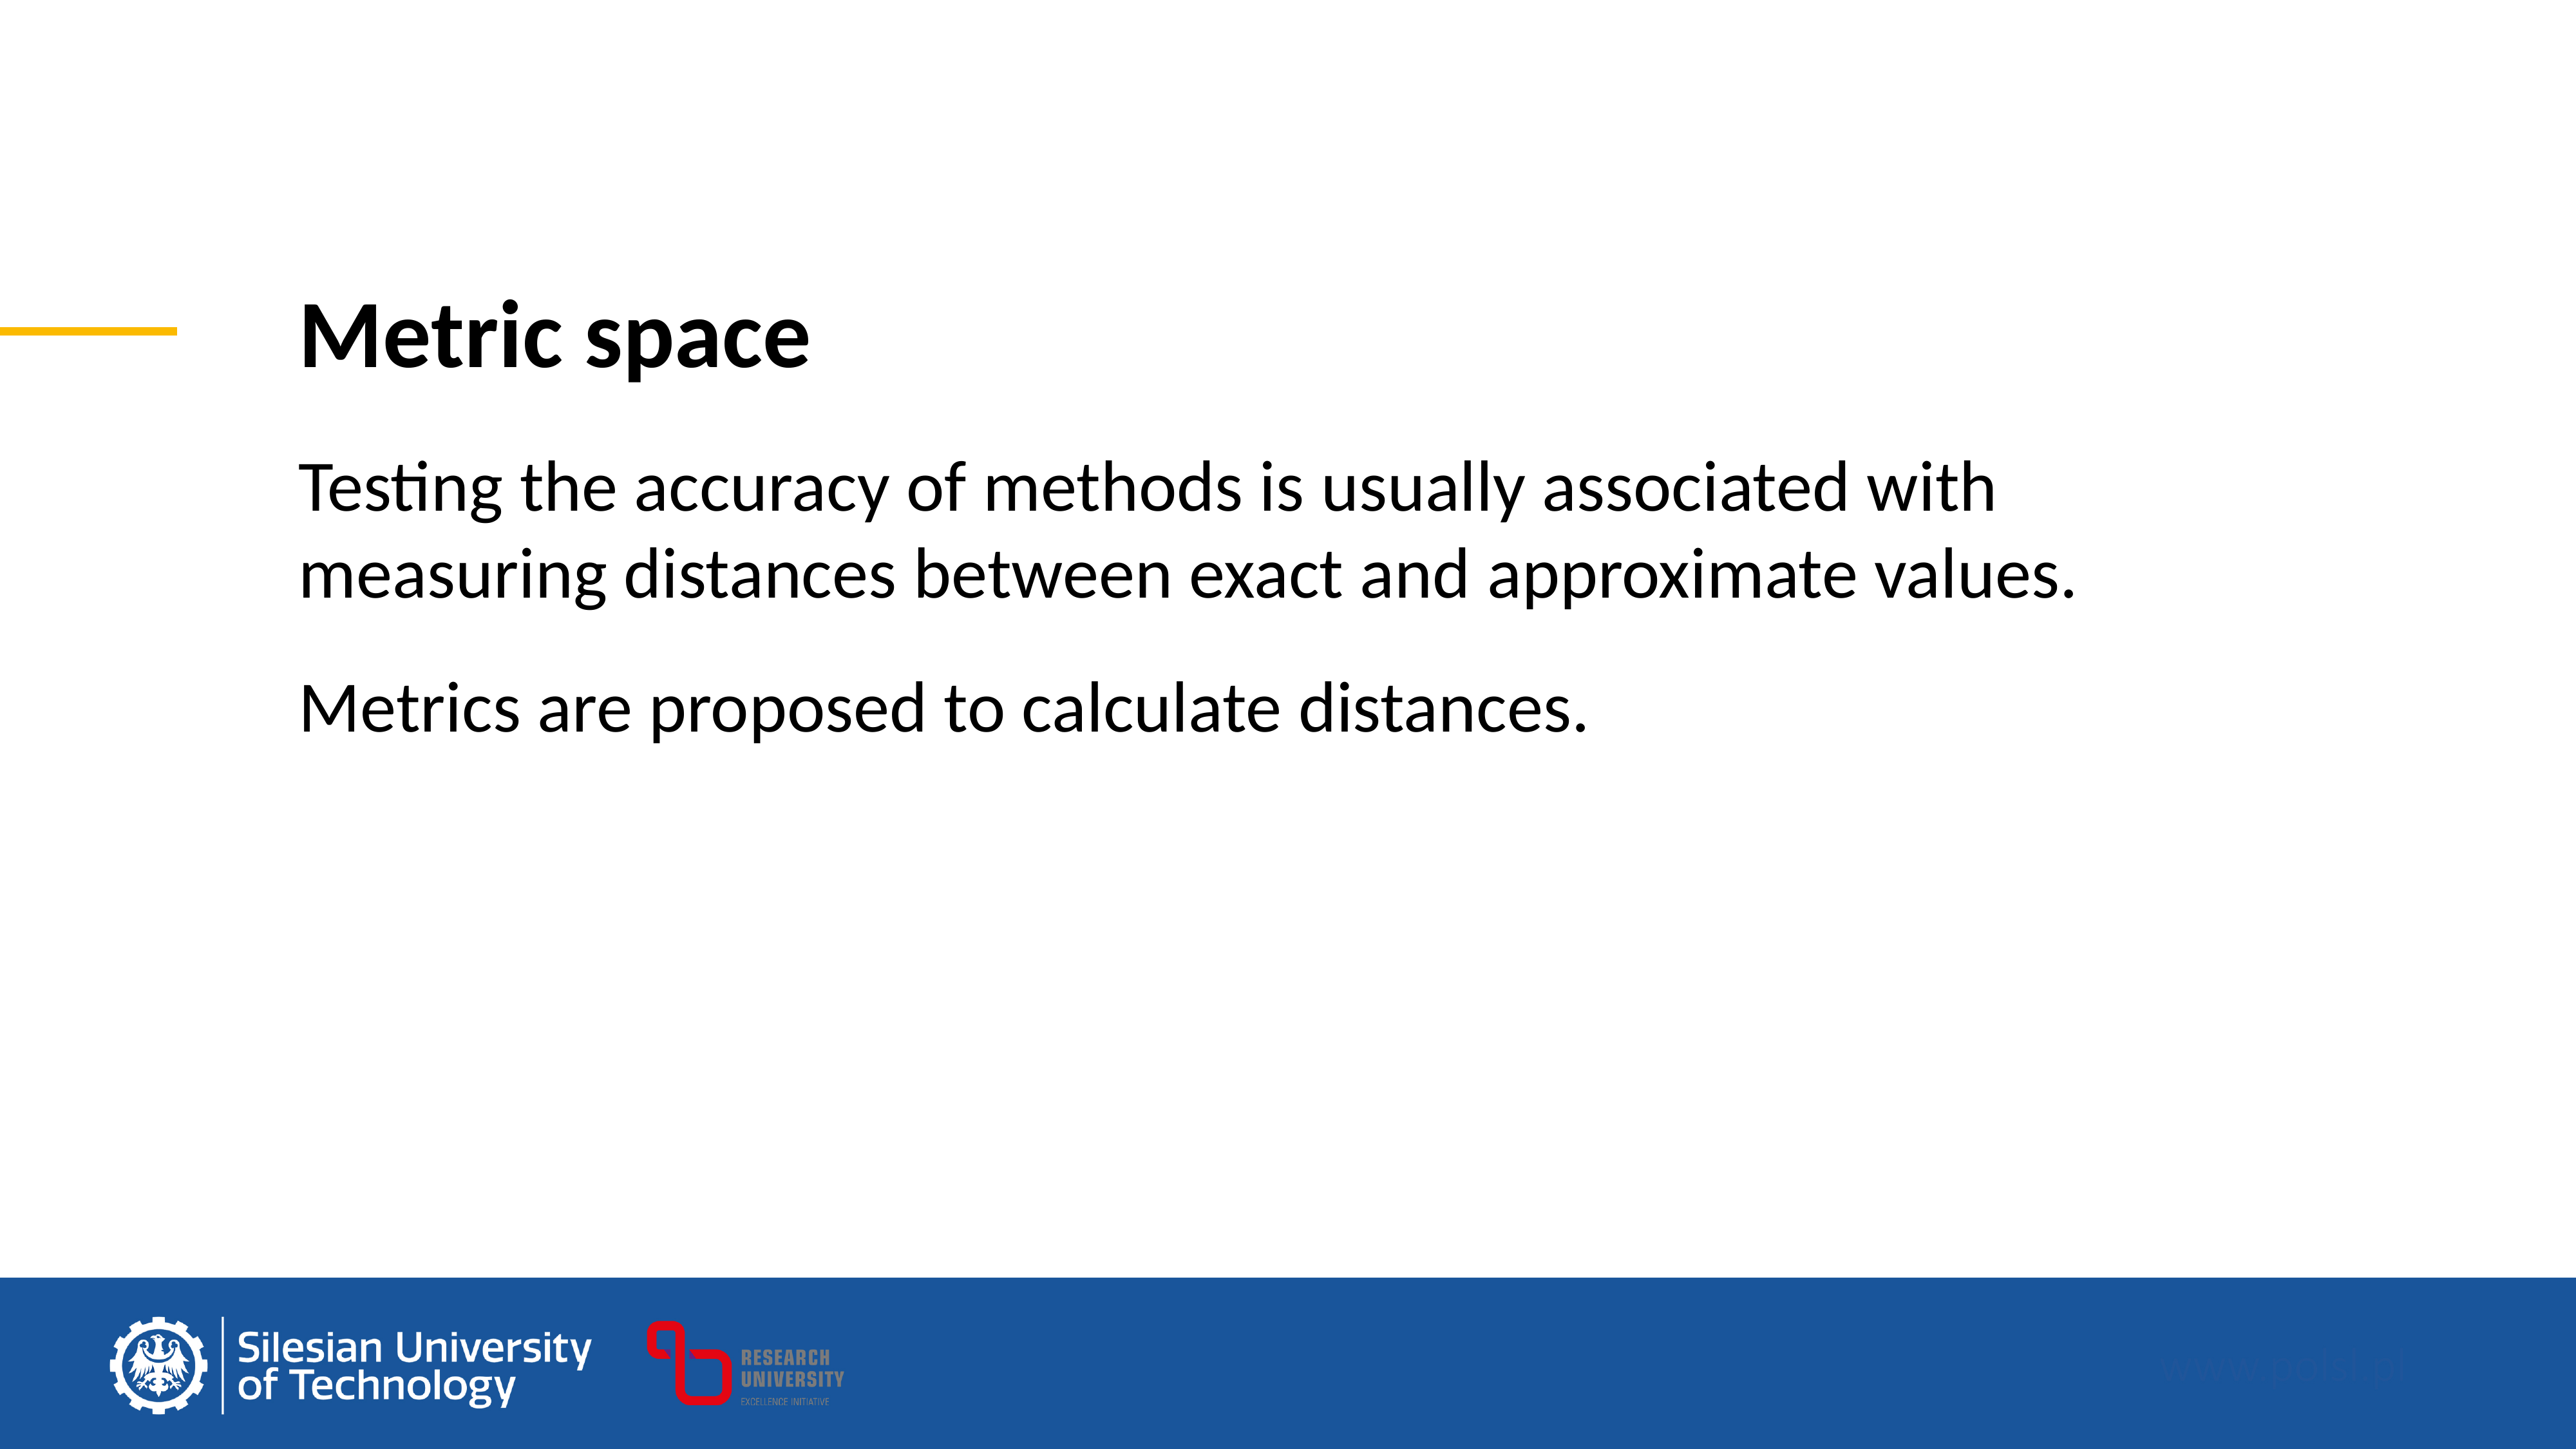

Metric space
Testing the accuracy of methods is usually associated with measuring distances between exact and approximate values.
Metrics are proposed to calculate distances.